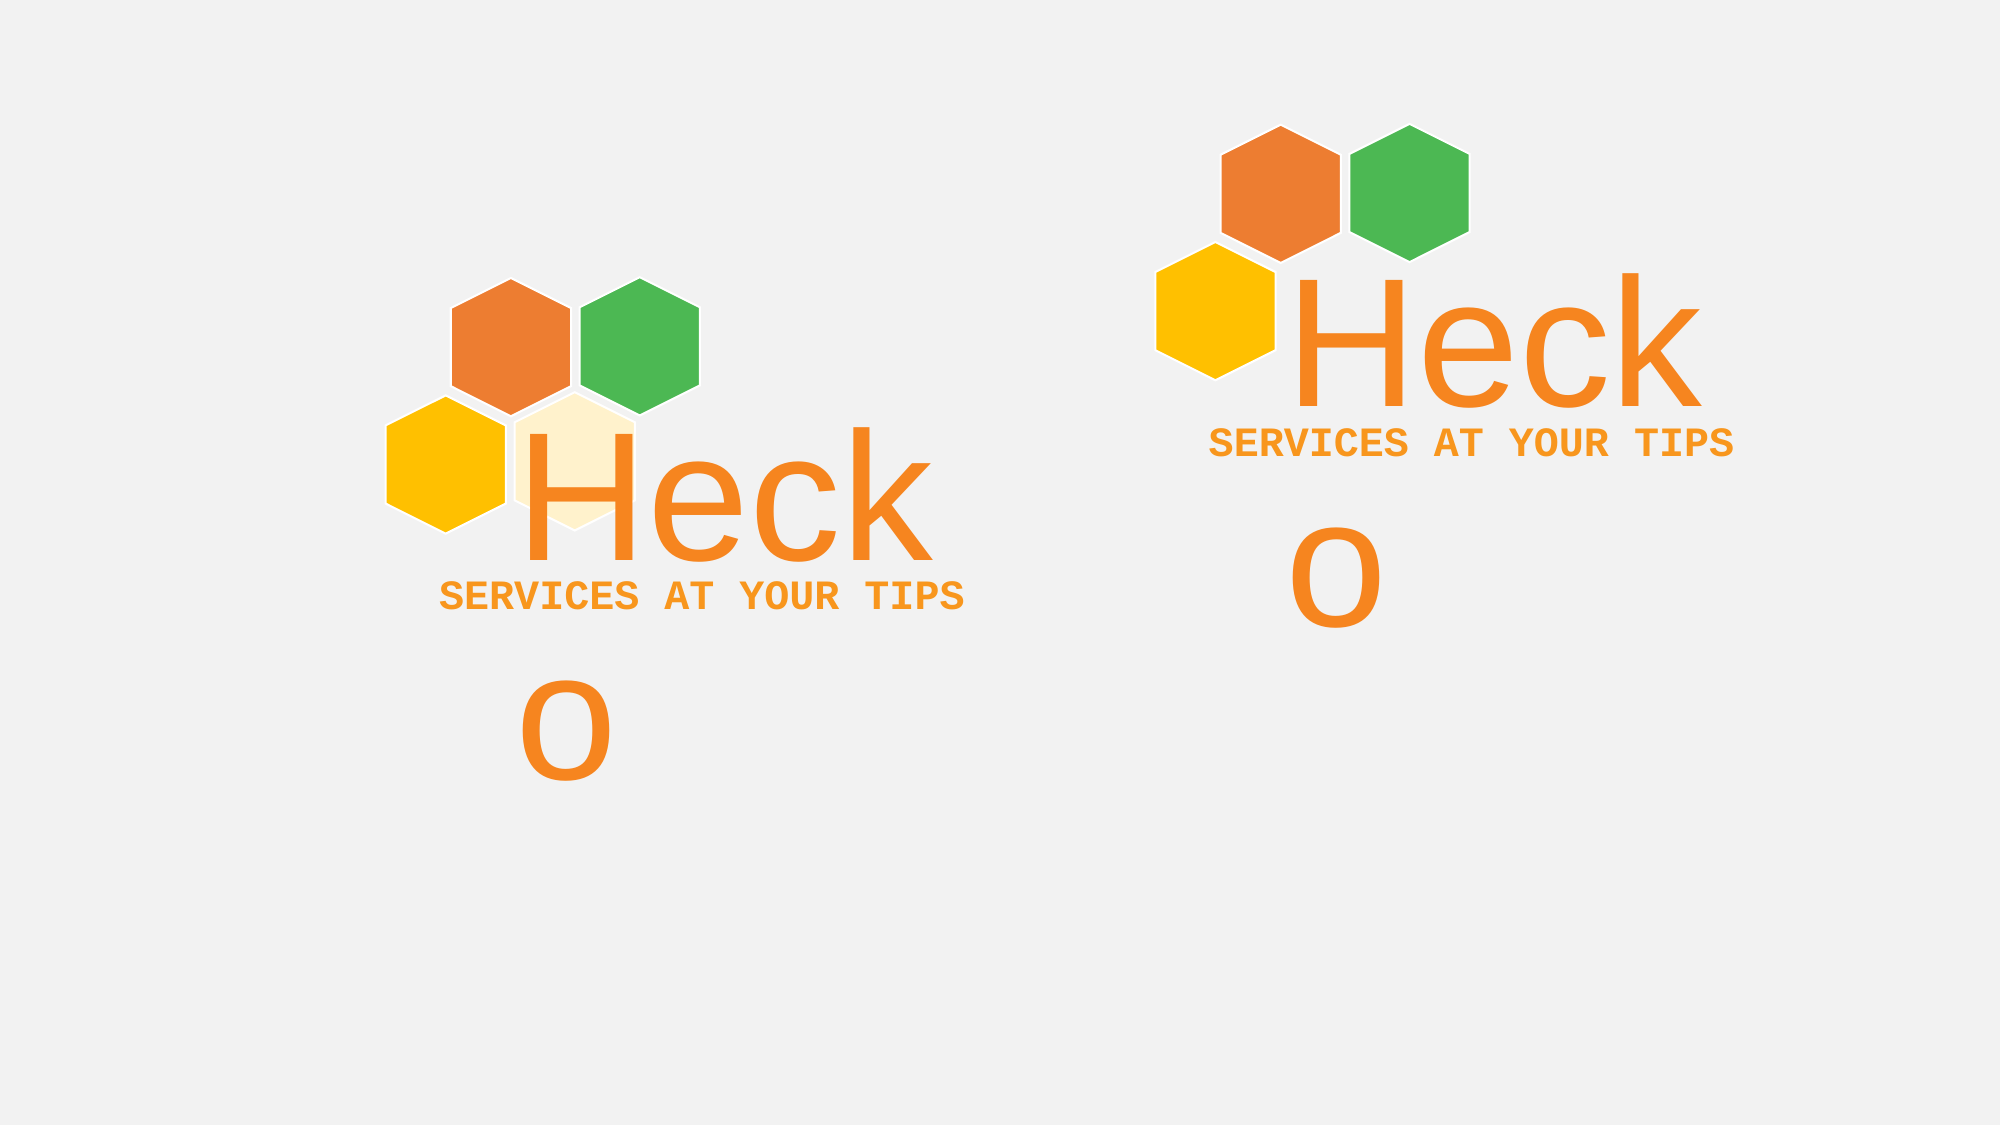

Hecko

Hecko

SERVICES AT YOUR TIPS

SERVICES AT YOUR TIPS